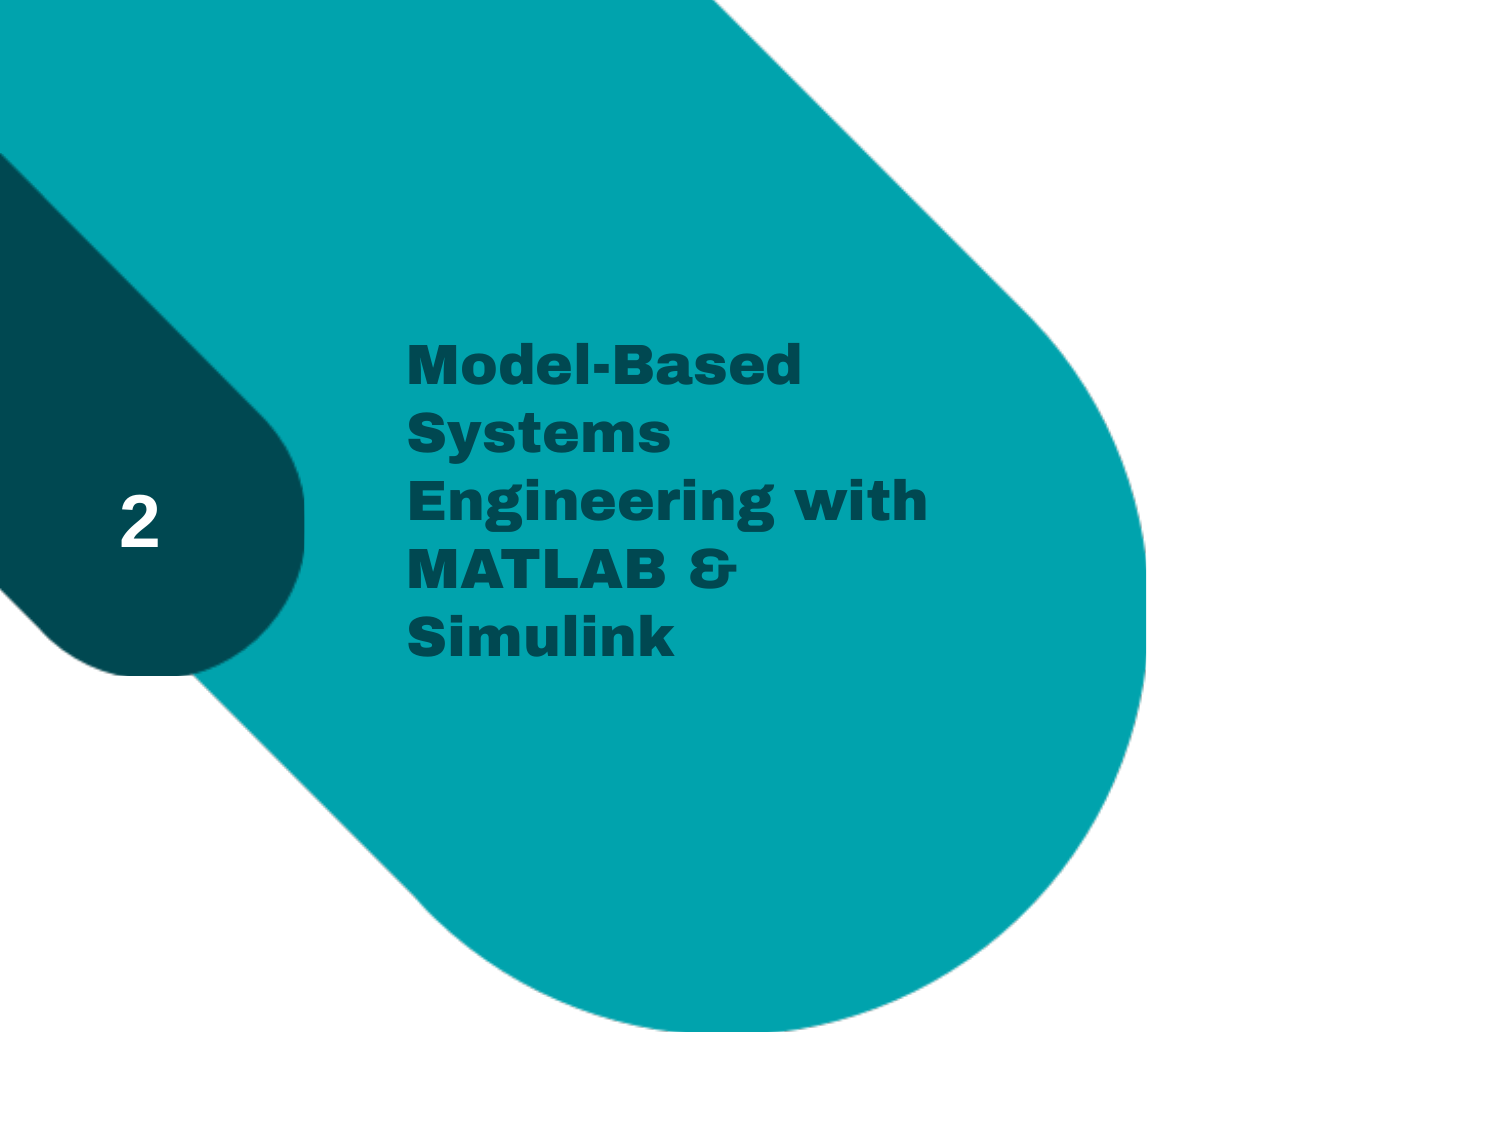

# Model-Based Systems Engineering with MATLAB & Simulink
2